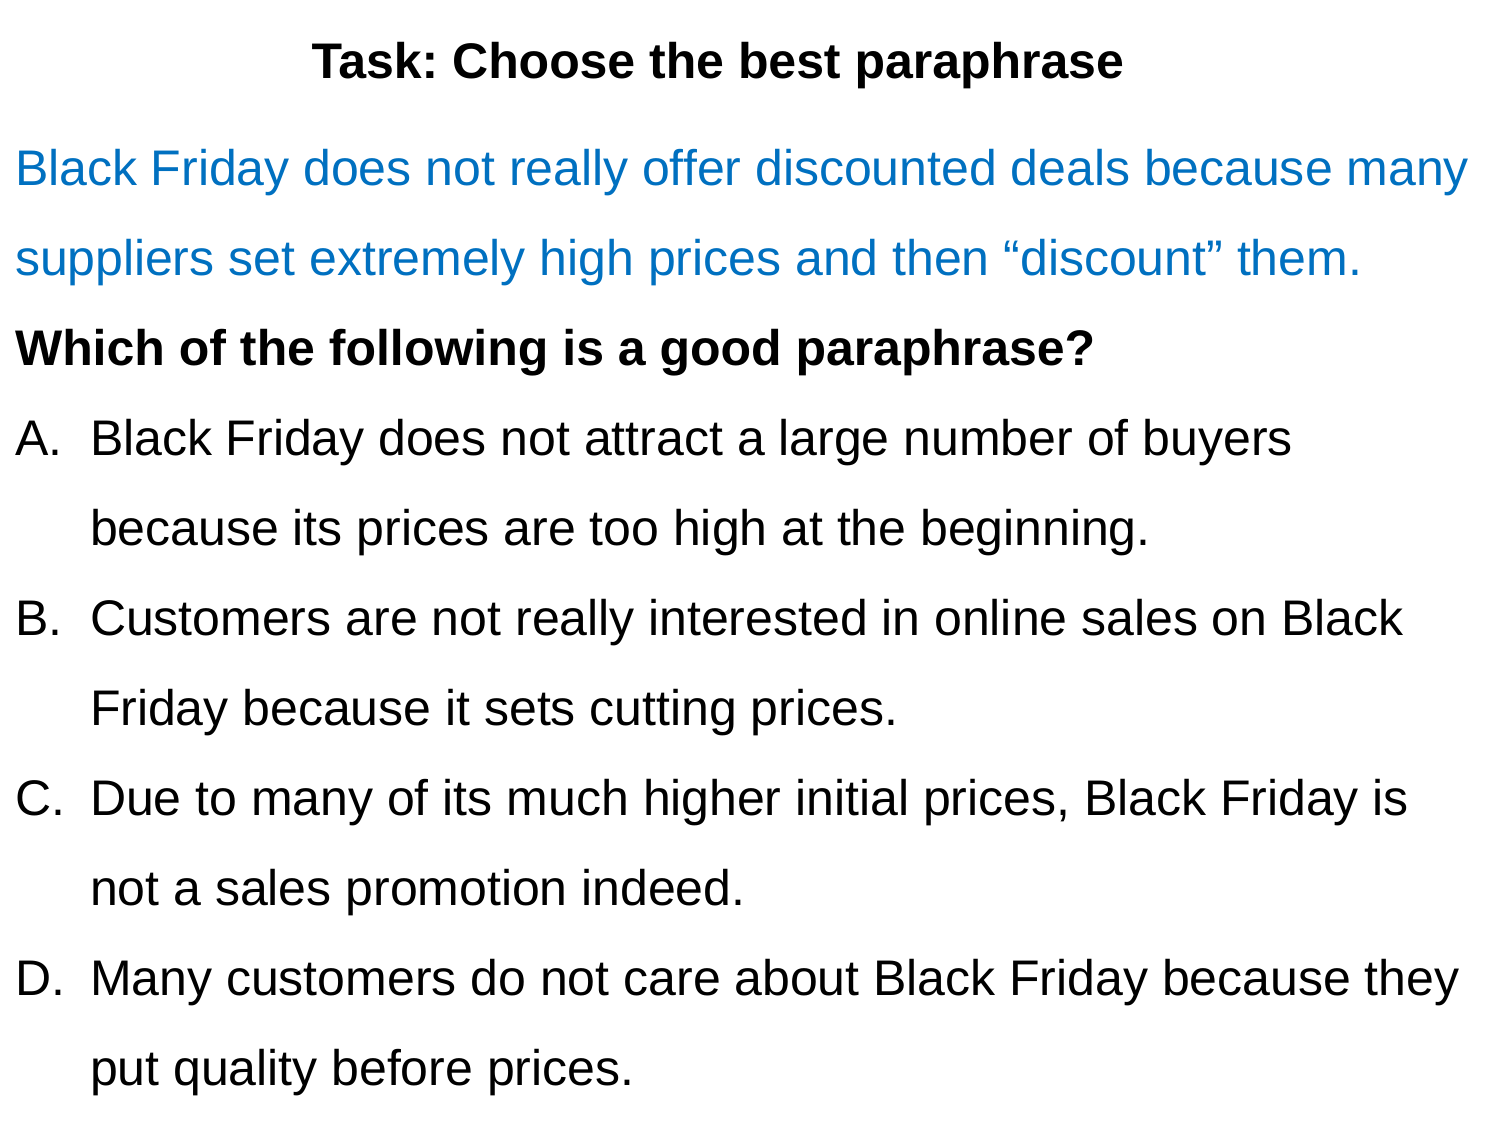

# Task: Choose the best paraphrase
Black Friday does not really offer discounted deals because many suppliers set extremely high prices and then “discount” them.
Which of the following is a good paraphrase?
Black Friday does not attract a large number of buyers because its prices are too high at the beginning.
Customers are not really interested in online sales on Black Friday because it sets cutting prices.
Due to many of its much higher initial prices, Black Friday is not a sales promotion indeed.
Many customers do not care about Black Friday because they put quality before prices.